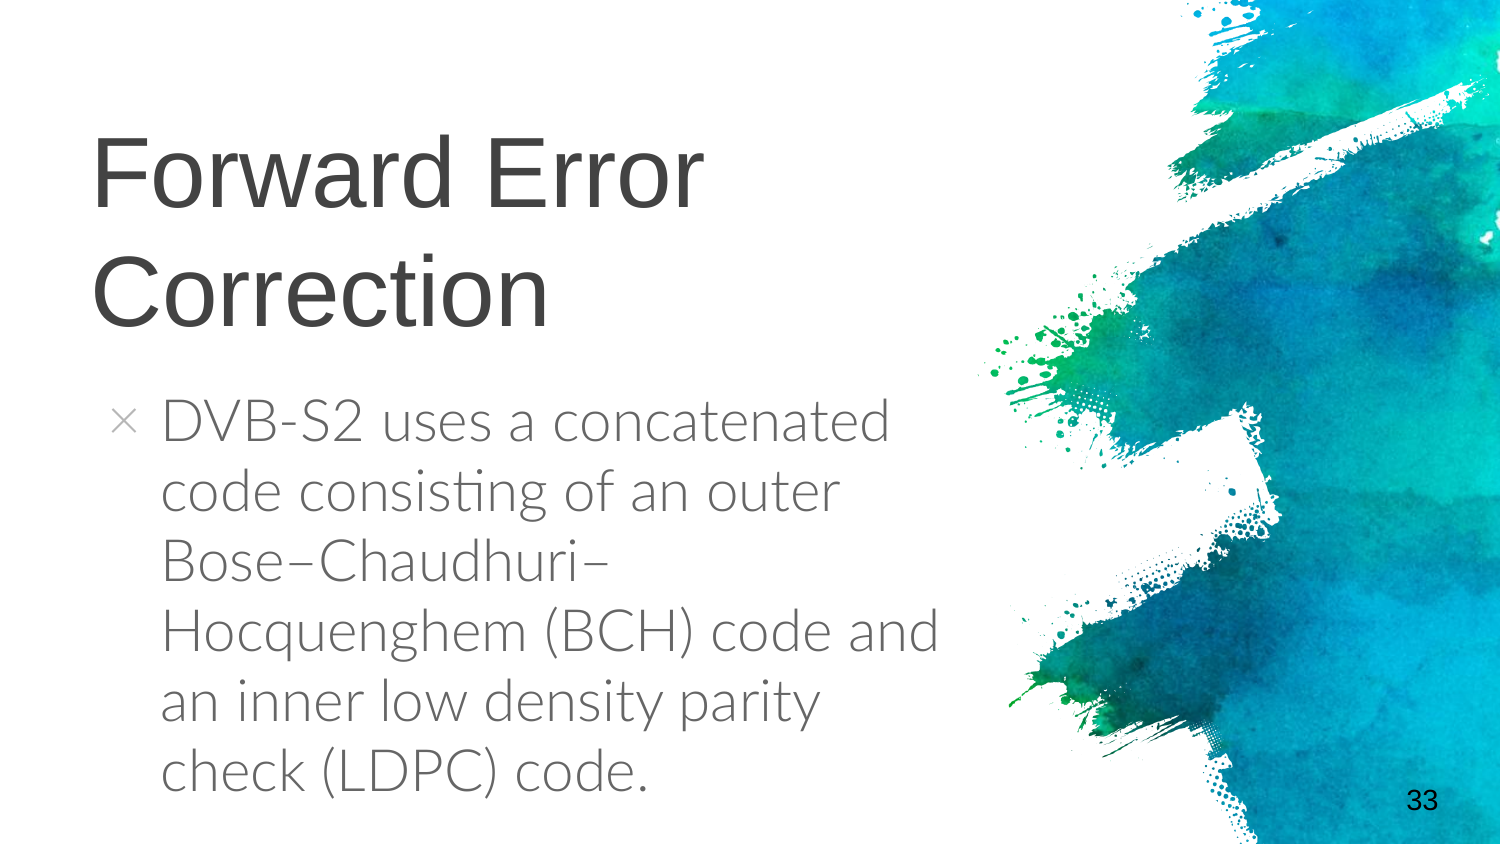

# Forward Error Correction
DVB-S2 uses a concatenated code consisting of an outer Bose–Chaudhuri–Hocquenghem (BCH) code and an inner low density parity check (LDPC) code.

33